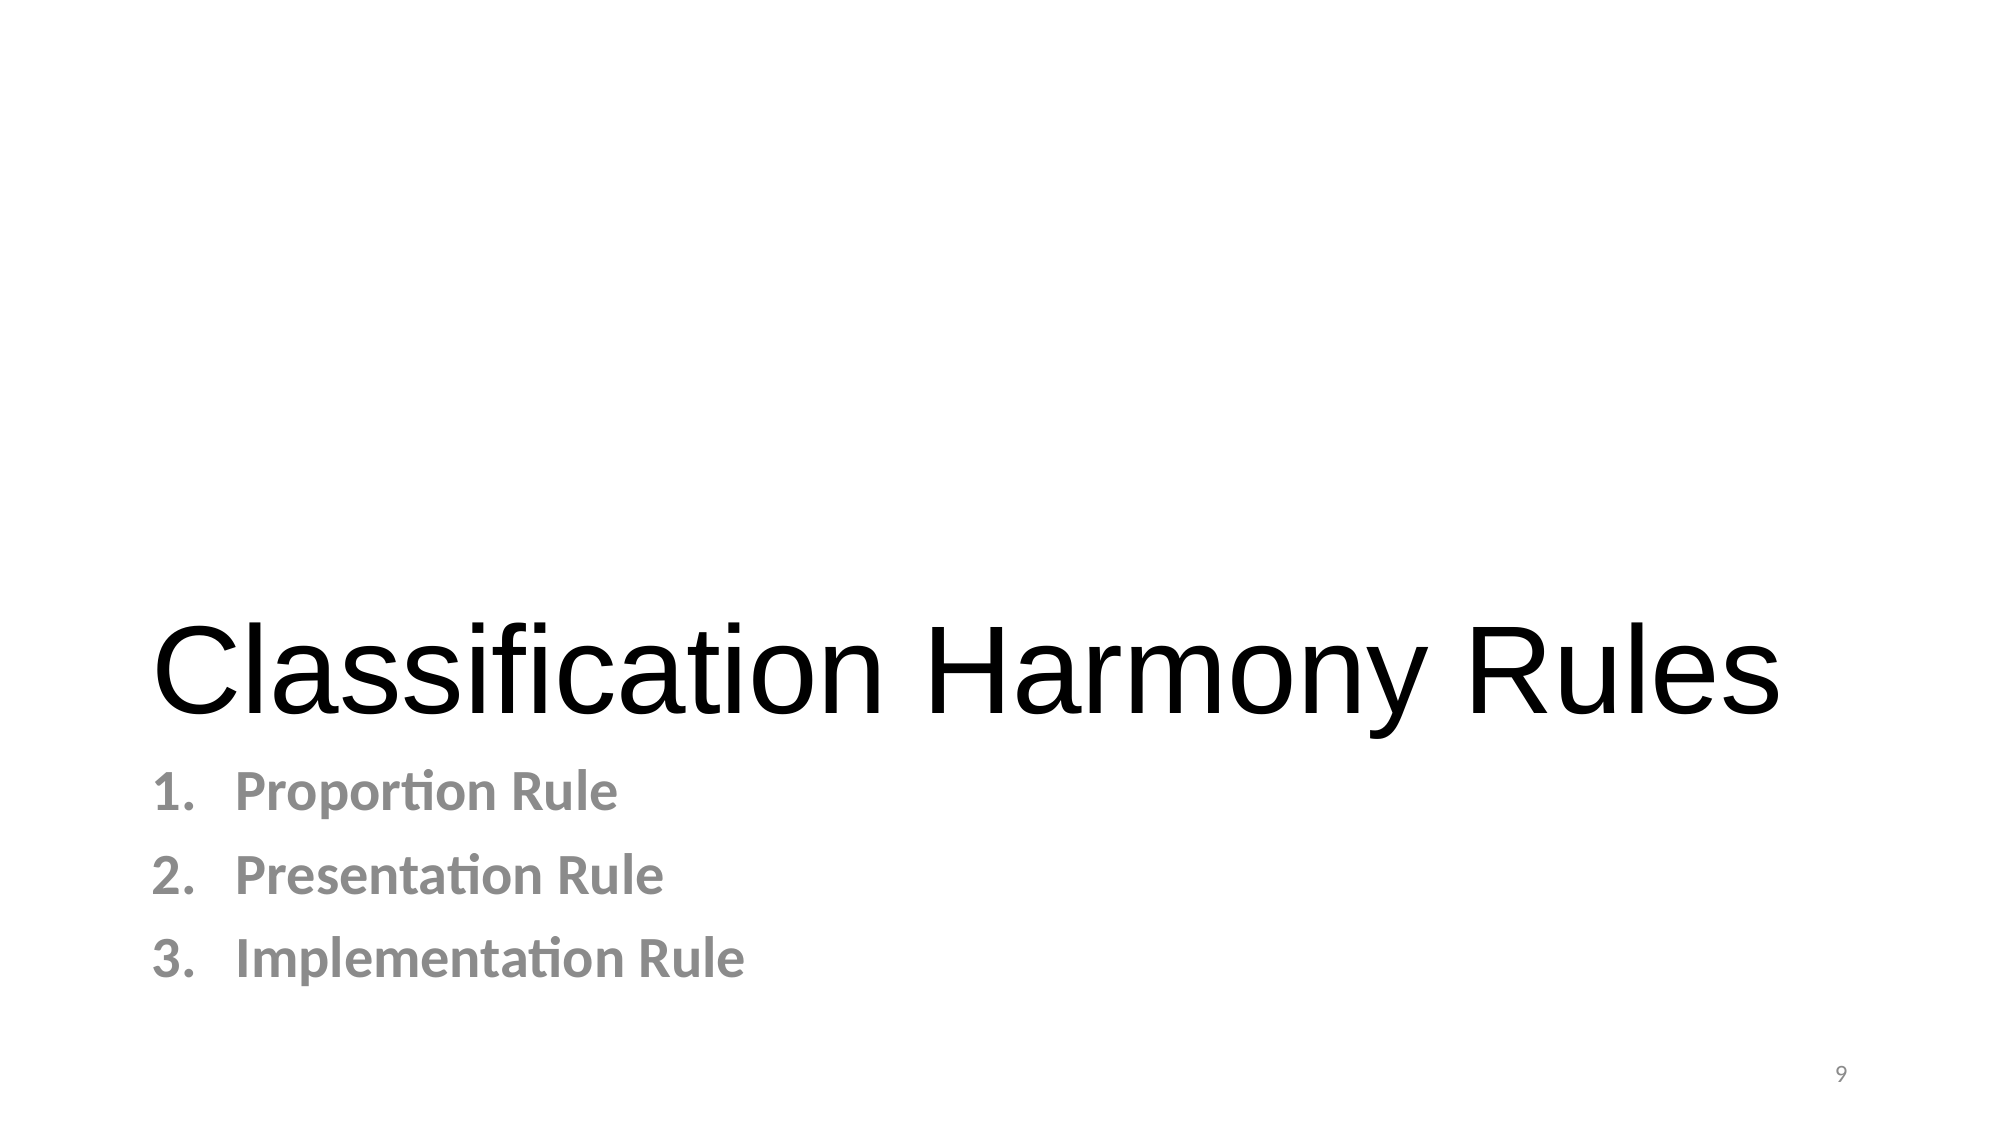

# Classification Harmony Rules
Proportion Rule
Presentation Rule
Implementation Rule

9